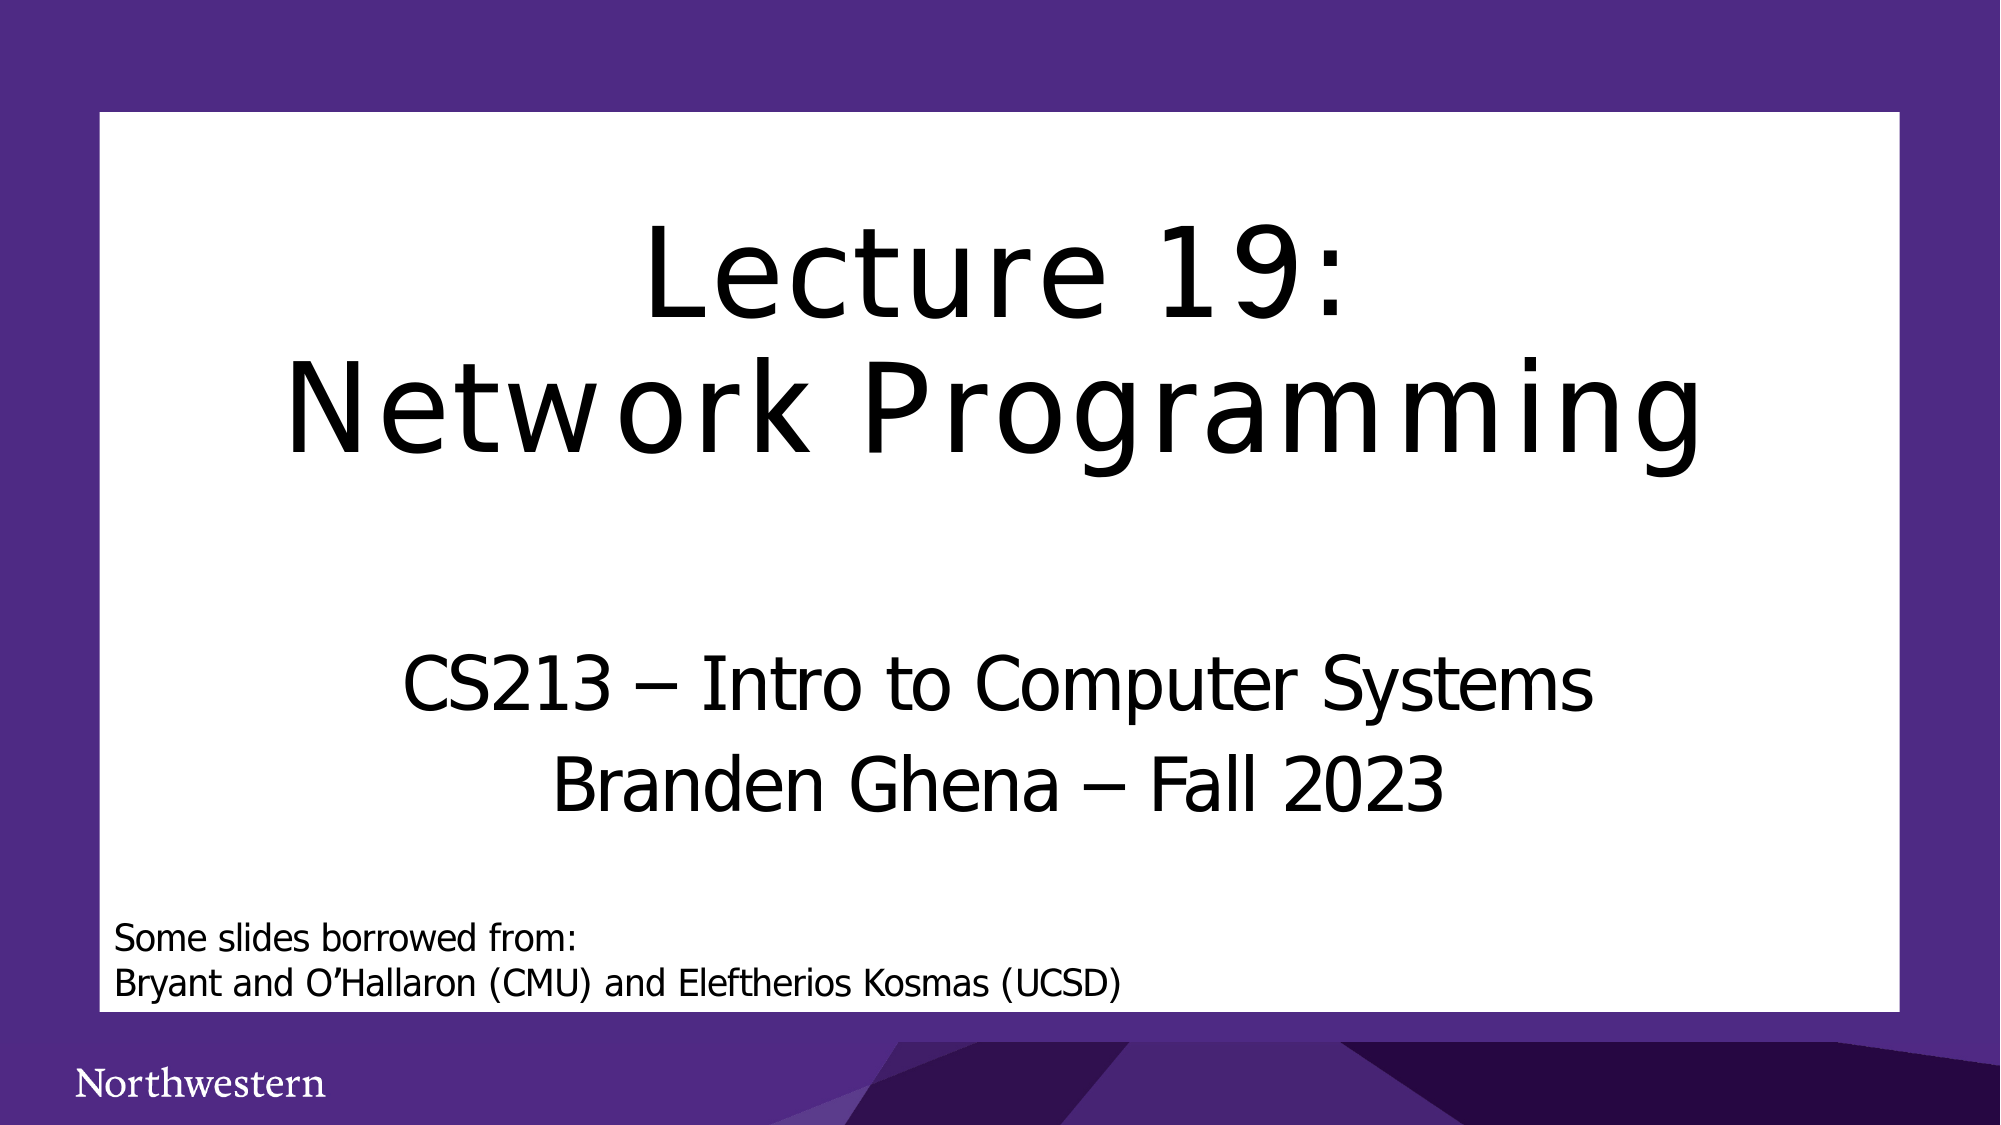

# Lecture 19: Network Programming
CS213 – Intro to Computer Systems
Branden Ghena – Fall 2023
Some slides borrowed from:
Bryant and O’Hallaron (CMU) and Eleftherios Kosmas (UCSD)